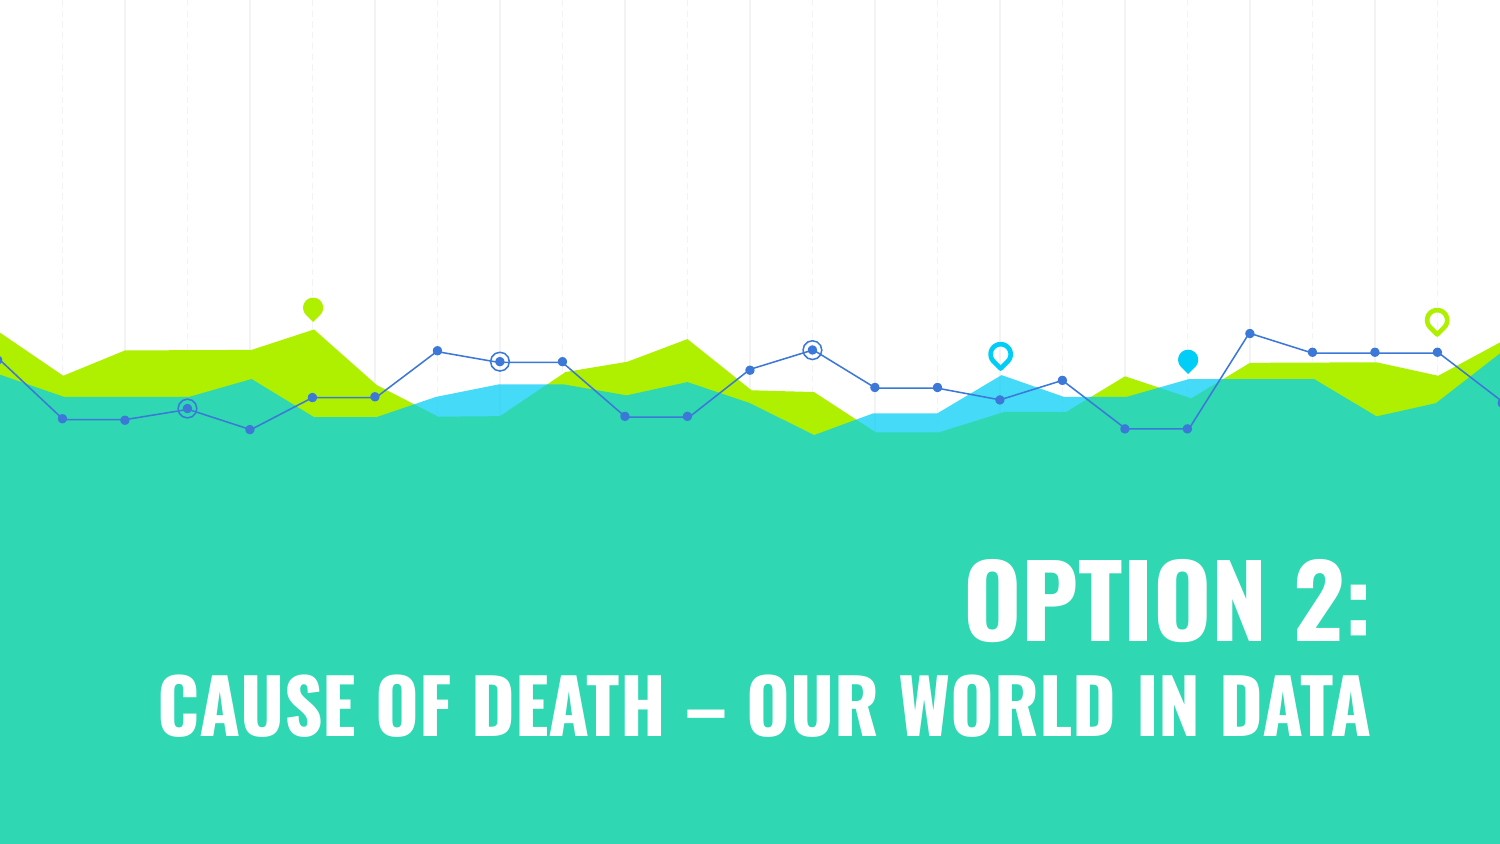

# OPTION 2: CAUSE OF DEATH – OUR WORLD IN DATA